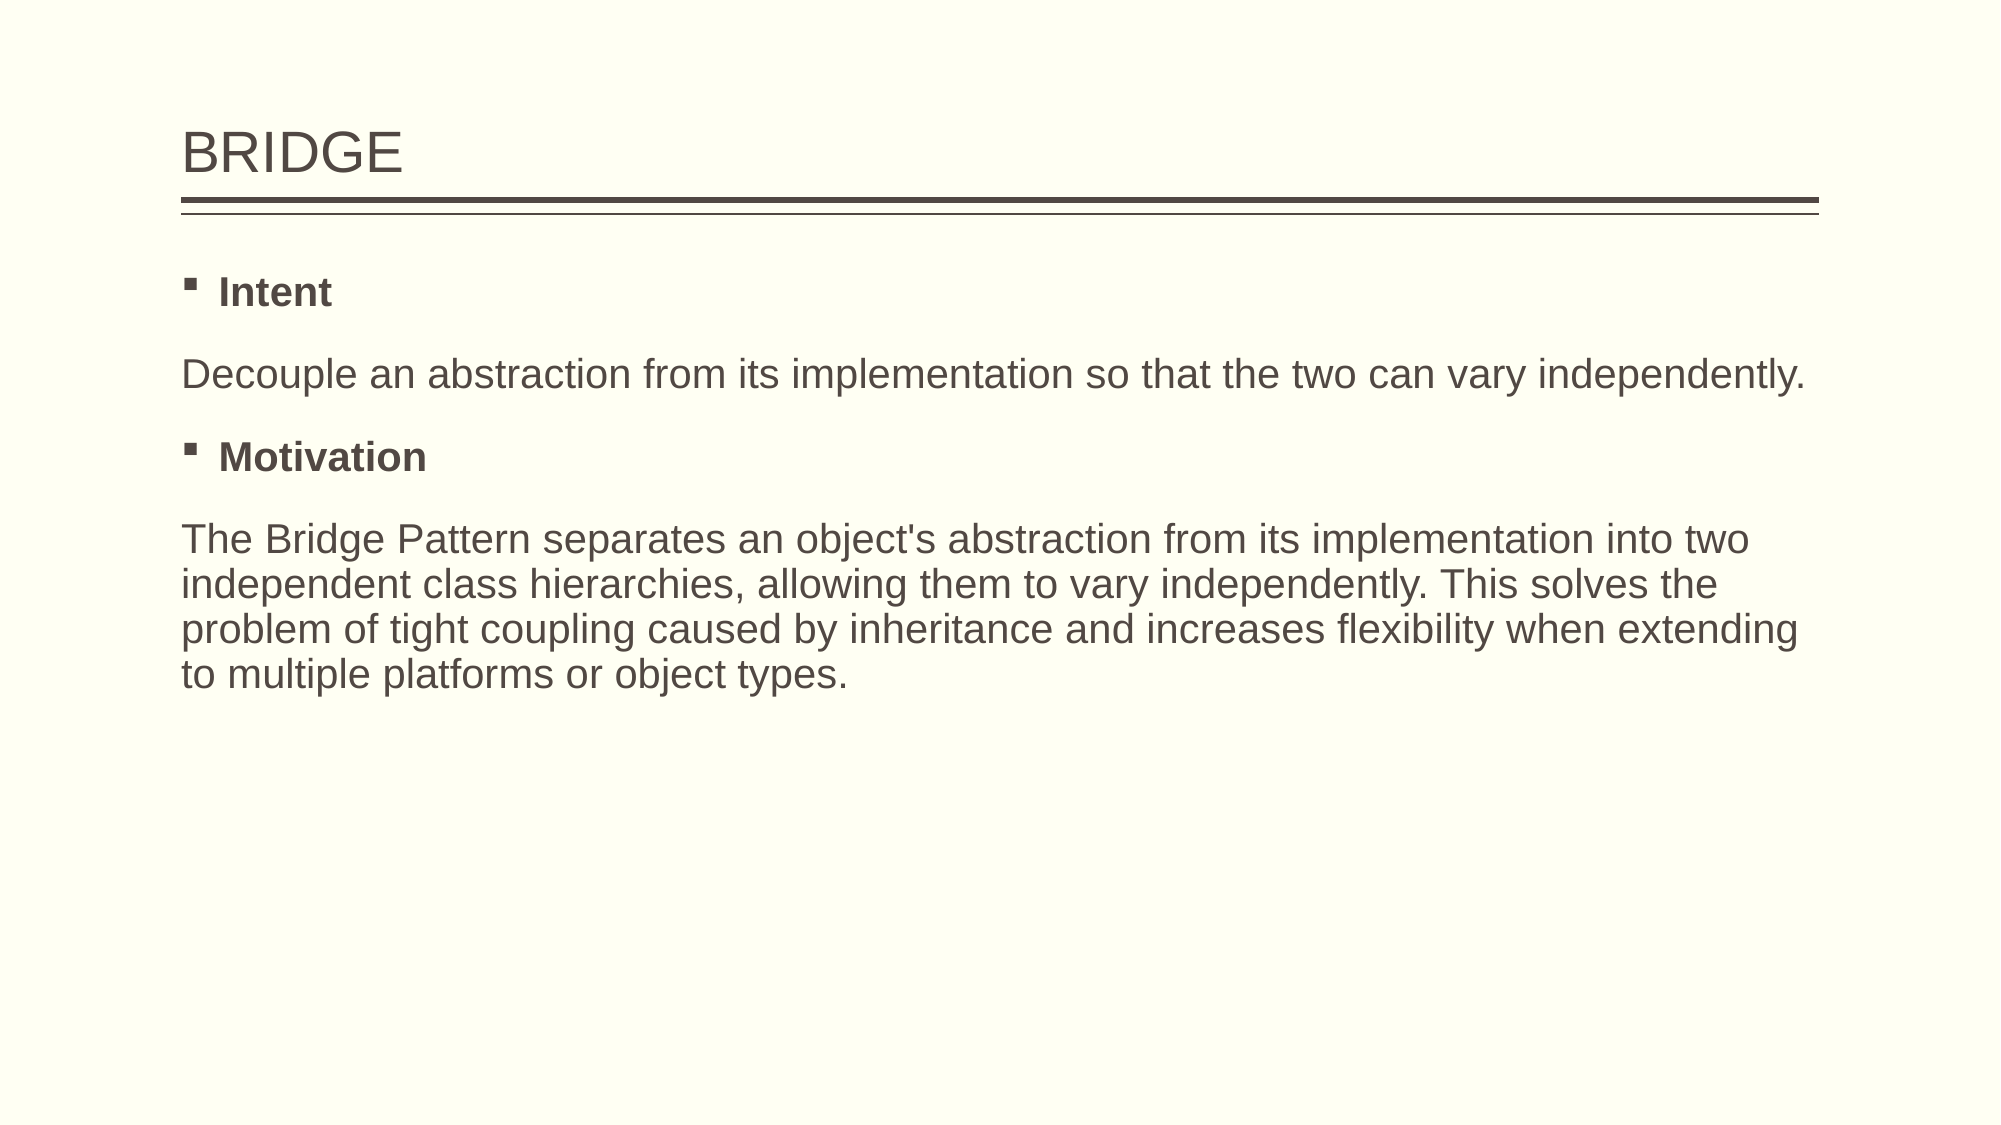

# BRIDGE
Intent
Decouple an abstraction from its implementation so that the two can vary independently.
Motivation
The Bridge Pattern separates an object's abstraction from its implementation into two independent class hierarchies, allowing them to vary independently. This solves the problem of tight coupling caused by inheritance and increases flexibility when extending to multiple platforms or object types.